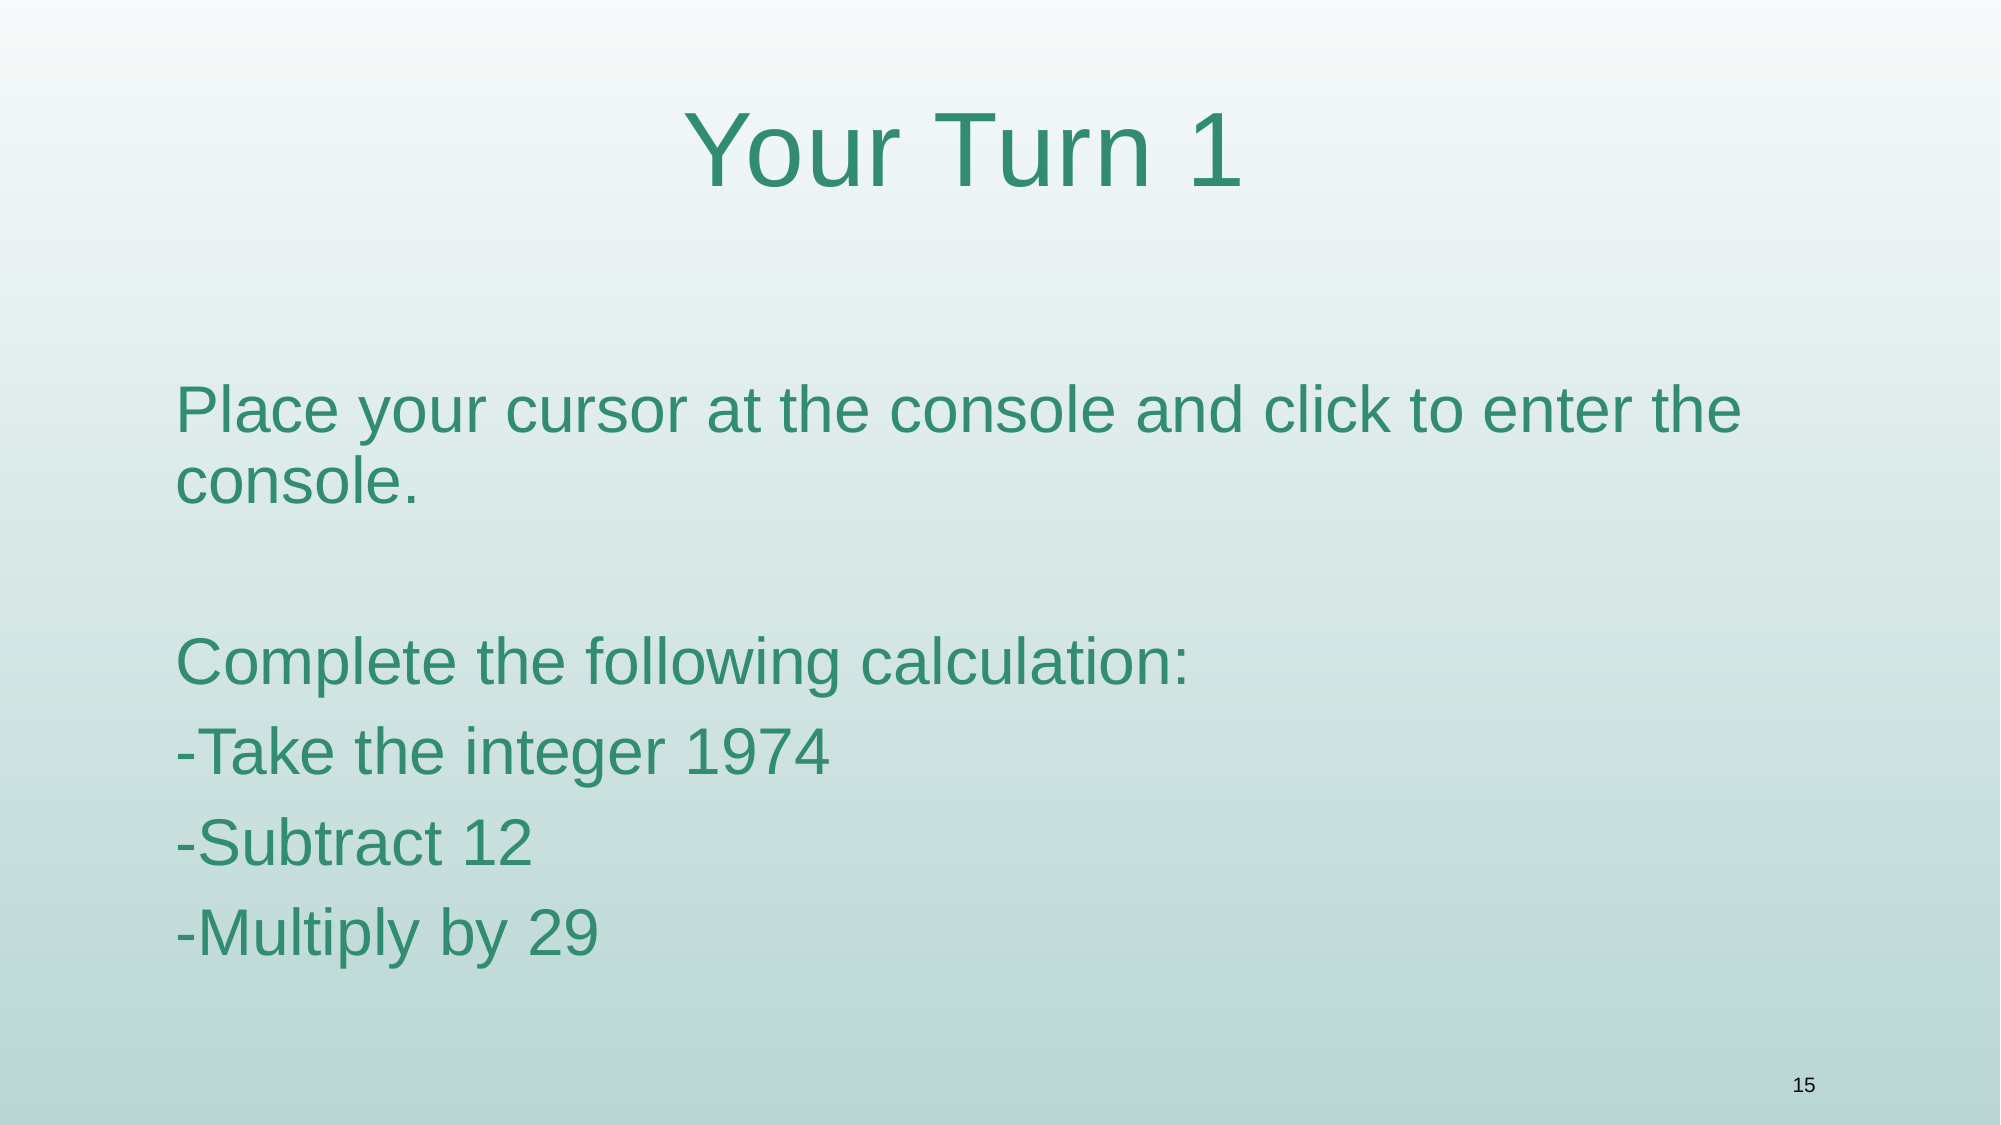

# Your Turn 1
Place your cursor at the console and click to enter the console.

Complete the following calculation:
-Take the integer 1974
-Subtract 12
-Multiply by 29
15